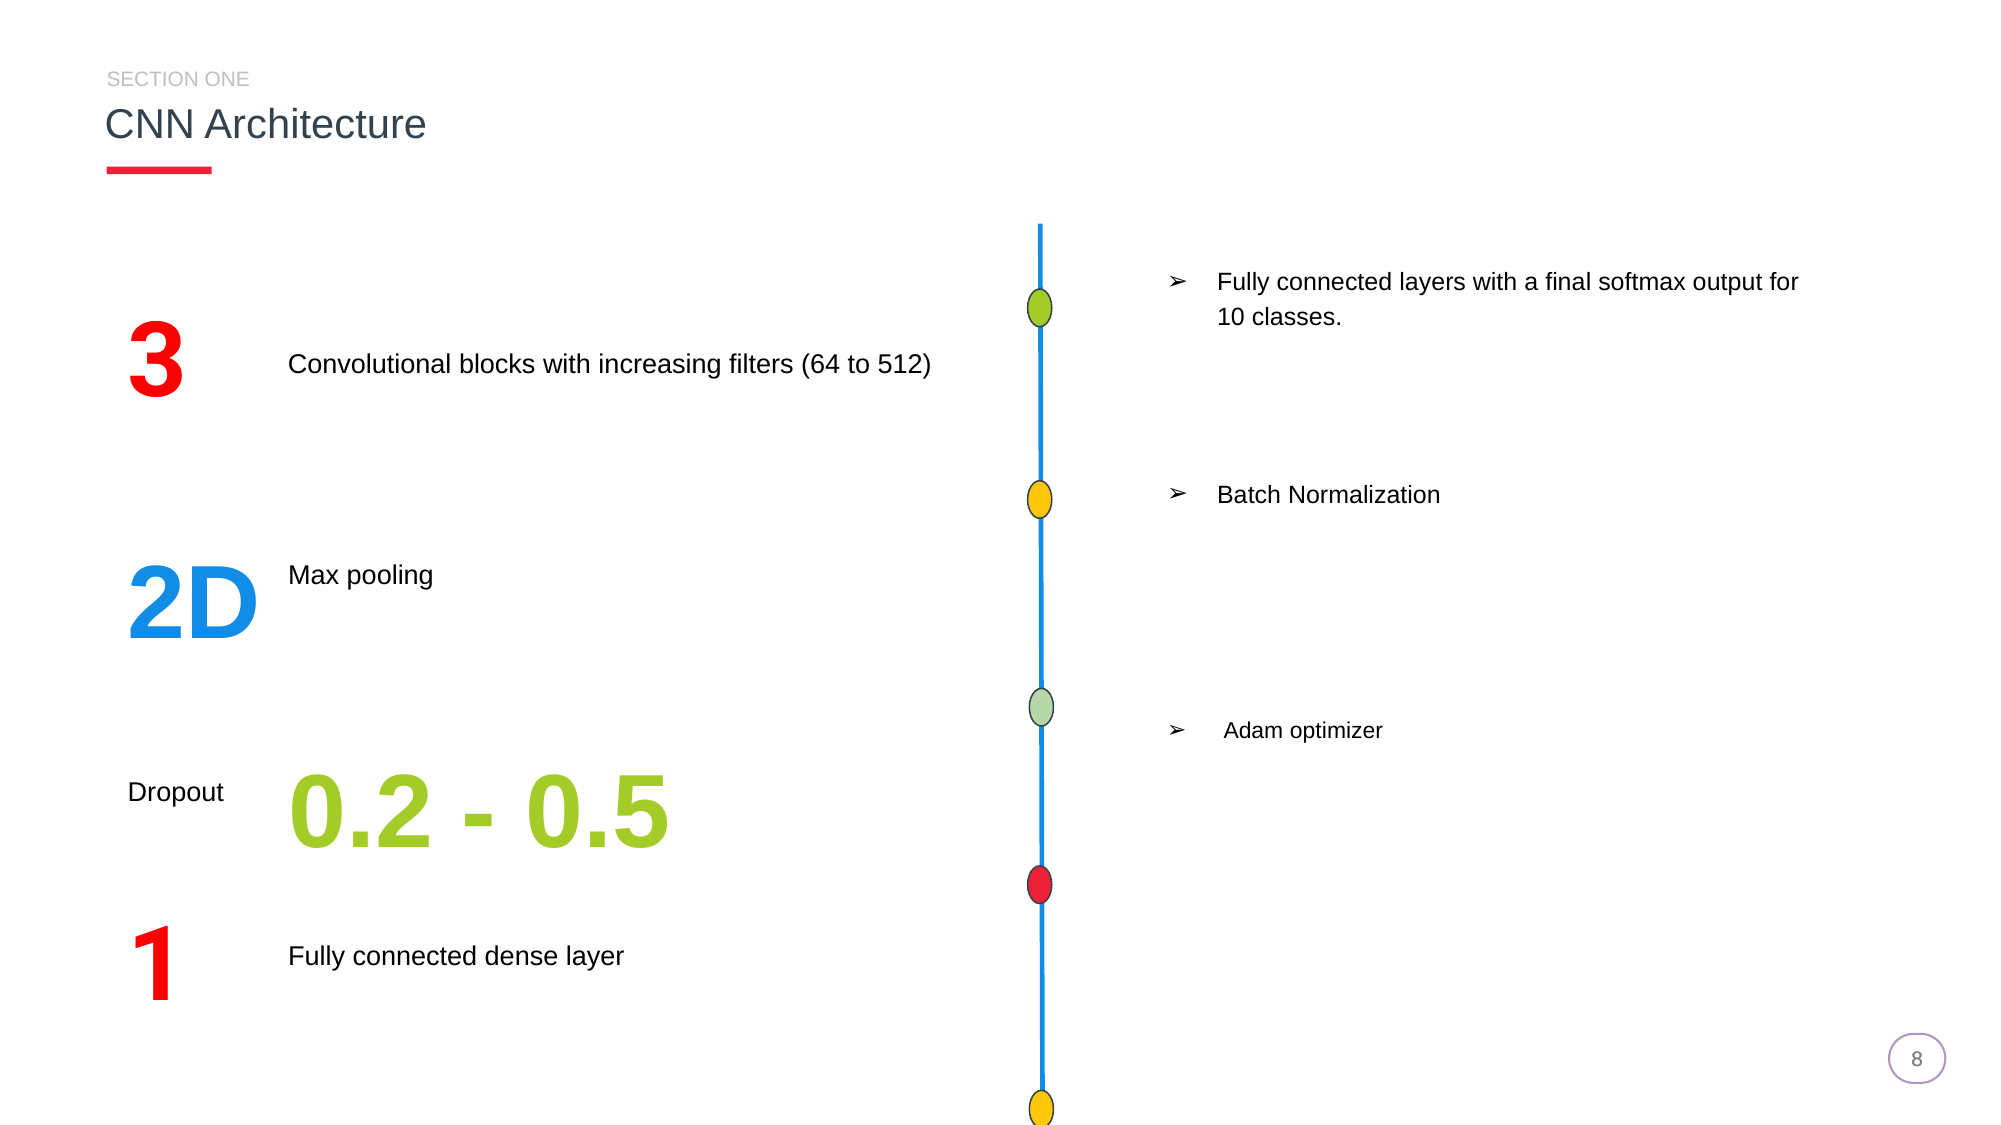

SECTION ONE
CNN Architecture
Fully connected layers with a final softmax output for 10 classes.

Batch Normalization

 Adam optimizer
3

Convolutional blocks with increasing filters (64 to 512)

2D
Max pooling

0.2 - 0.5
Dropout

1
Fully connected dense layer
8
8